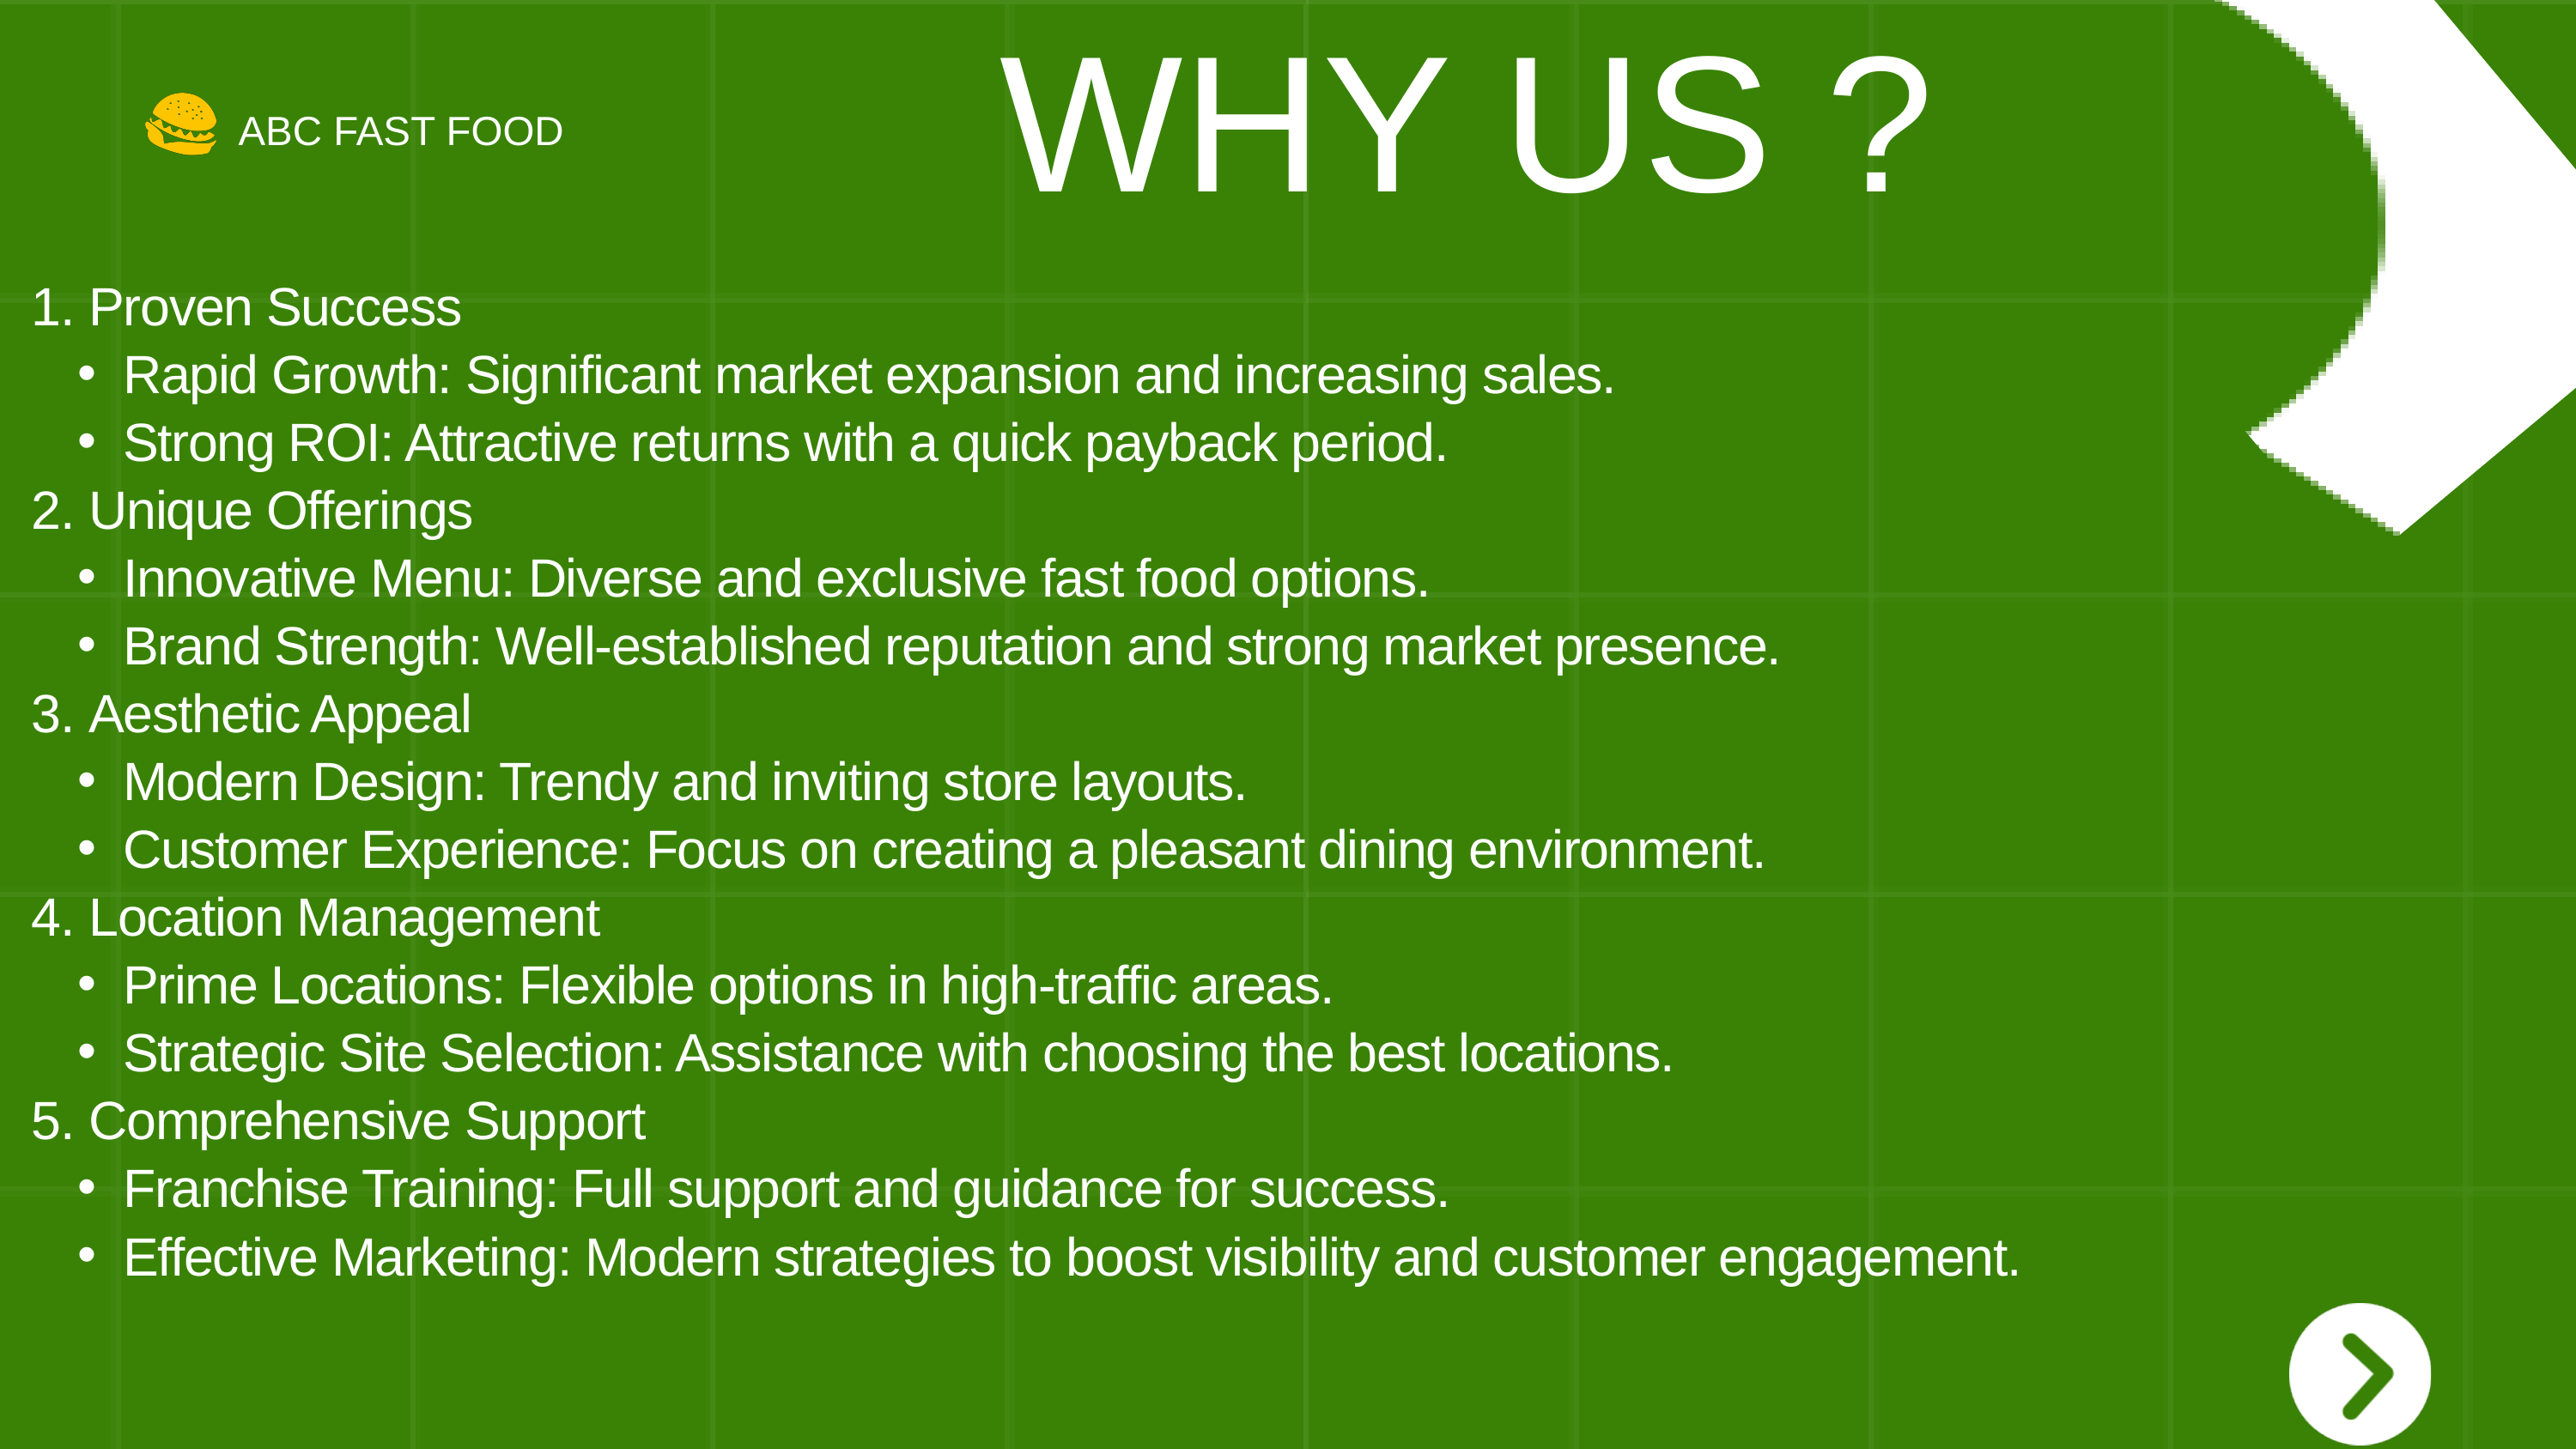

WHY US ?

ABC FAST FOOD
1. Proven Success
Rapid Growth: Significant market expansion and increasing sales.
Strong ROI: Attractive returns with a quick payback period.
2. Unique Offerings
Innovative Menu: Diverse and exclusive fast food options.
Brand Strength: Well-established reputation and strong market presence.
3. Aesthetic Appeal
Modern Design: Trendy and inviting store layouts.
Customer Experience: Focus on creating a pleasant dining environment.
4. Location Management
Prime Locations: Flexible options in high-traffic areas.
Strategic Site Selection: Assistance with choosing the best locations.
5. Comprehensive Support
Franchise Training: Full support and guidance for success.
Effective Marketing: Modern strategies to boost visibility and customer engagement.